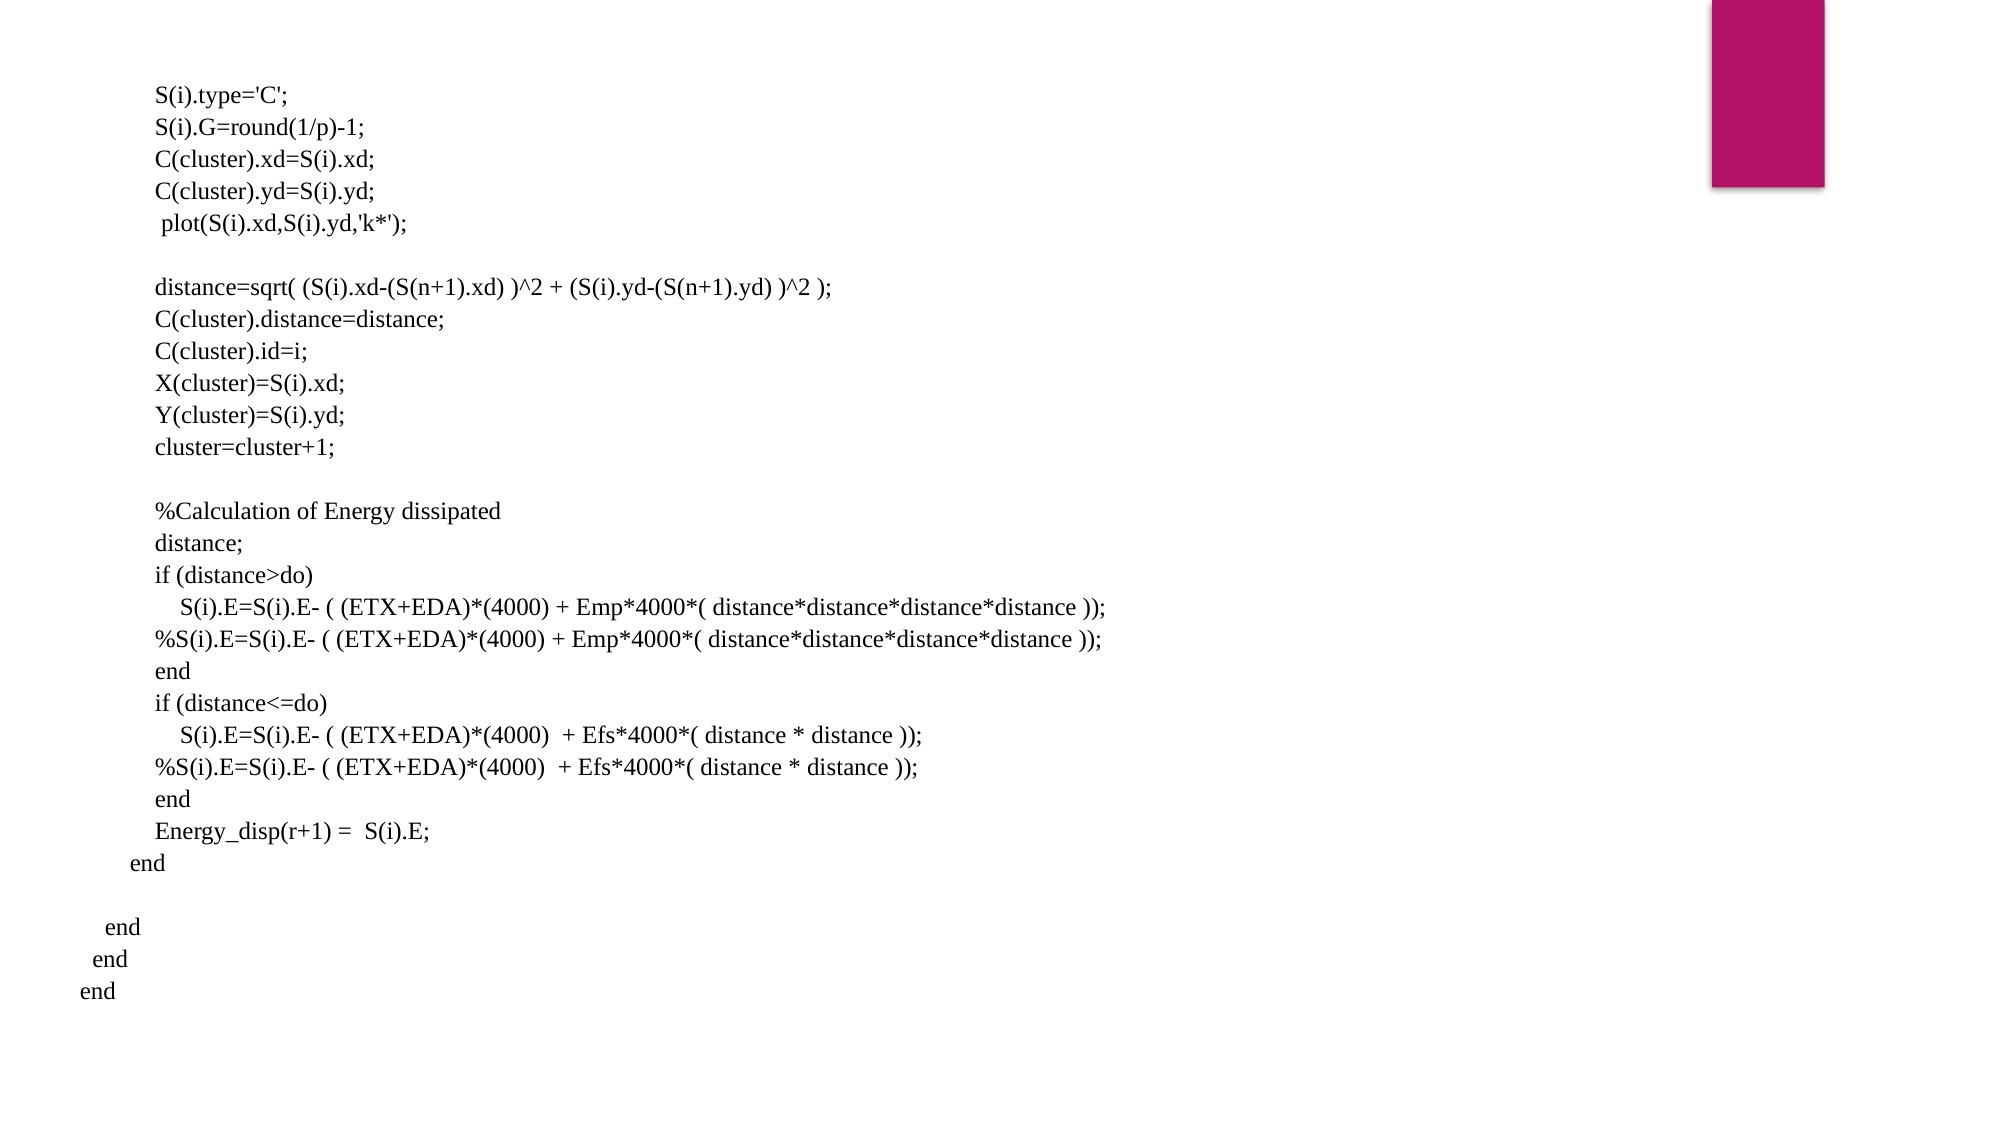

S(i).type='C';
            S(i).G=round(1/p)-1;
            C(cluster).xd=S(i).xd;
            C(cluster).yd=S(i).yd;
             plot(S(i).xd,S(i).yd,'k*');

            distance=sqrt( (S(i).xd-(S(n+1).xd) )^2 + (S(i).yd-(S(n+1).yd) )^2 );
            C(cluster).distance=distance;
            C(cluster).id=i;
            X(cluster)=S(i).xd;
            Y(cluster)=S(i).yd;
            cluster=cluster+1;

            %Calculation of Energy dissipated
            distance;
            if (distance>do)
                S(i).E=S(i).E- ( (ETX+EDA)*(4000) + Emp*4000*( distance*distance*distance*distance ));
            %S(i).E=S(i).E- ( (ETX+EDA)*(4000) + Emp*4000*( distance*distance*distance*distance ));
            end
            if (distance<=do)
                S(i).E=S(i).E- ( (ETX+EDA)*(4000)  + Efs*4000*( distance * distance ));
            %S(i).E=S(i).E- ( (ETX+EDA)*(4000)  + Efs*4000*( distance * distance ));
            end
            Energy_disp(r+1) =  S(i).E;
        end

    end
  end
end